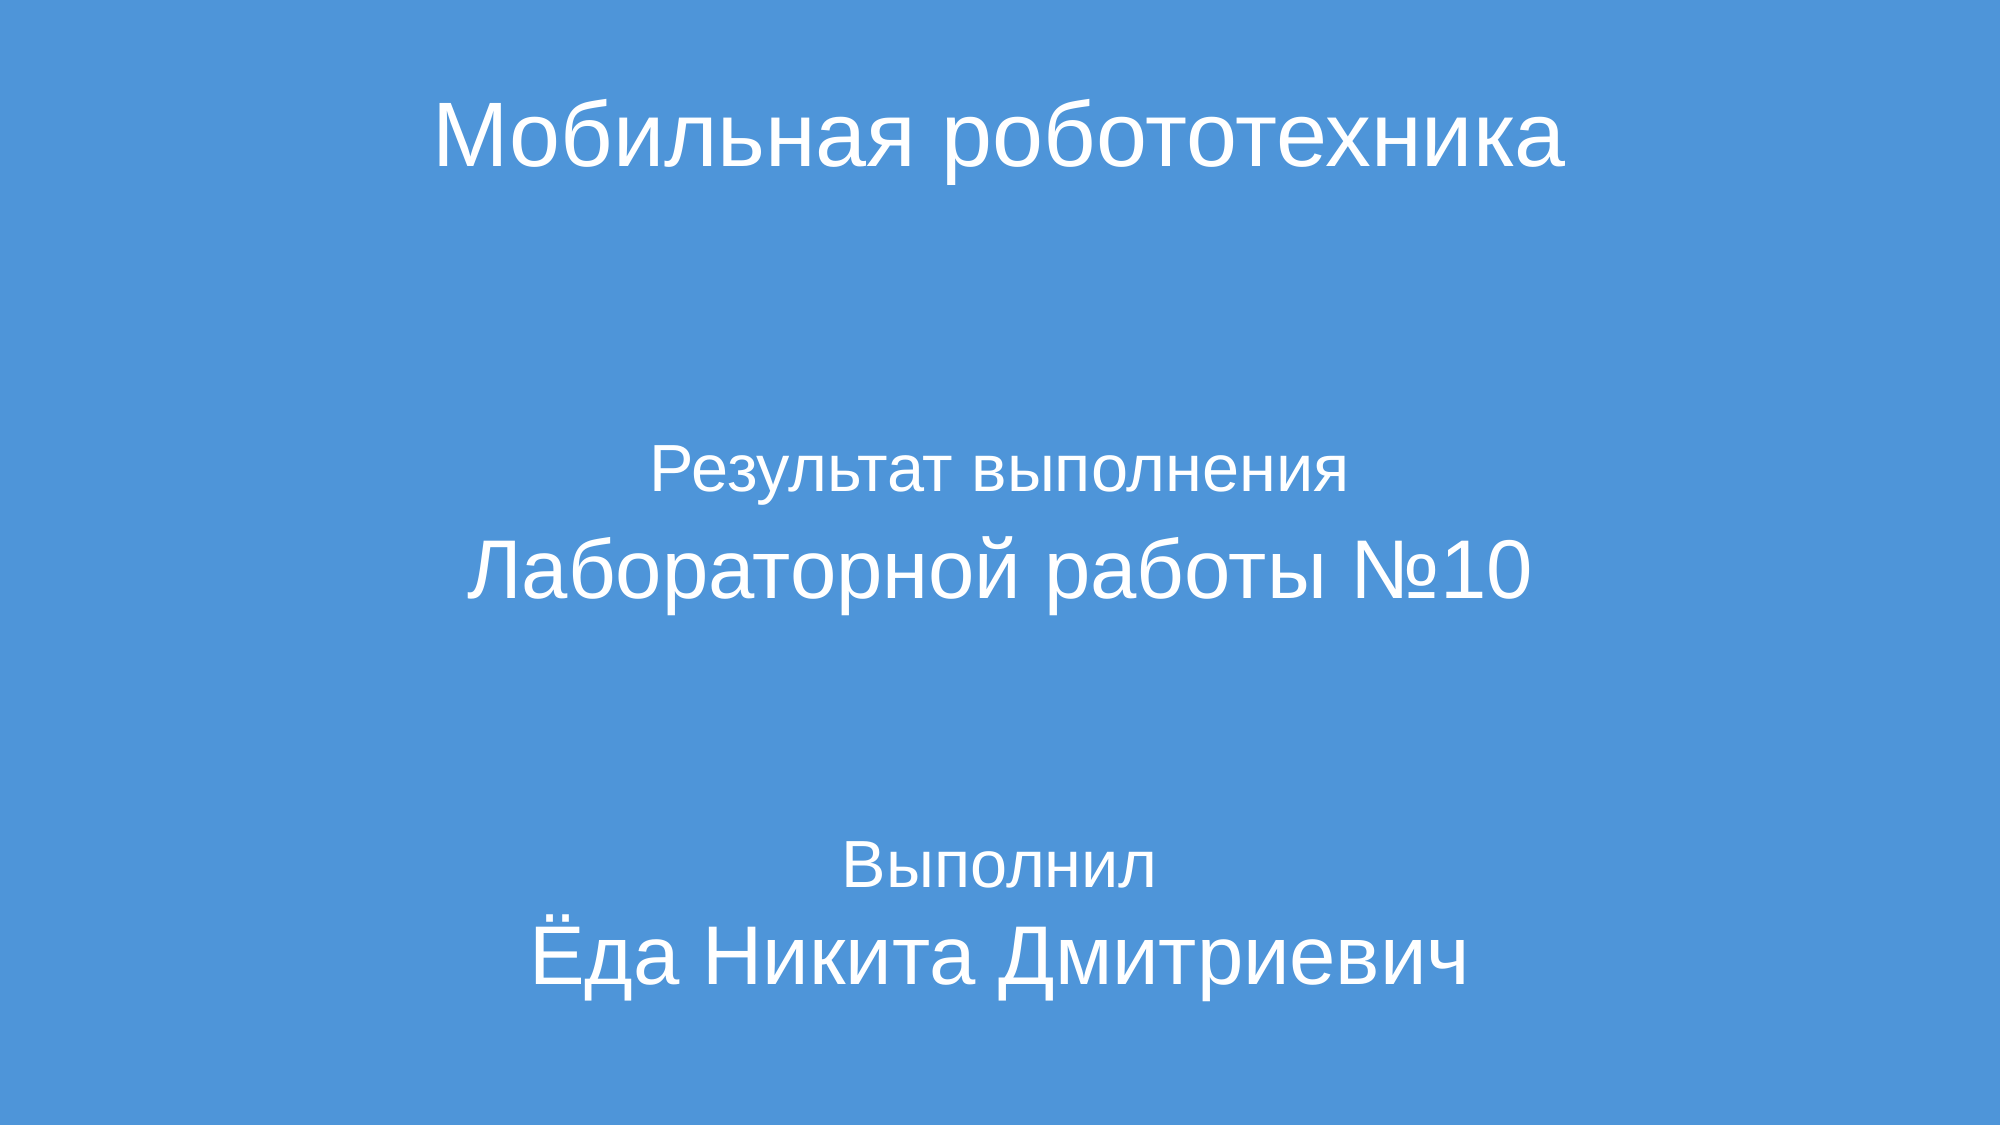

# Мобильная робототехника
Результат выполнения
Лабораторной работы №10
Выполнил
Ёда Никита Дмитриевич